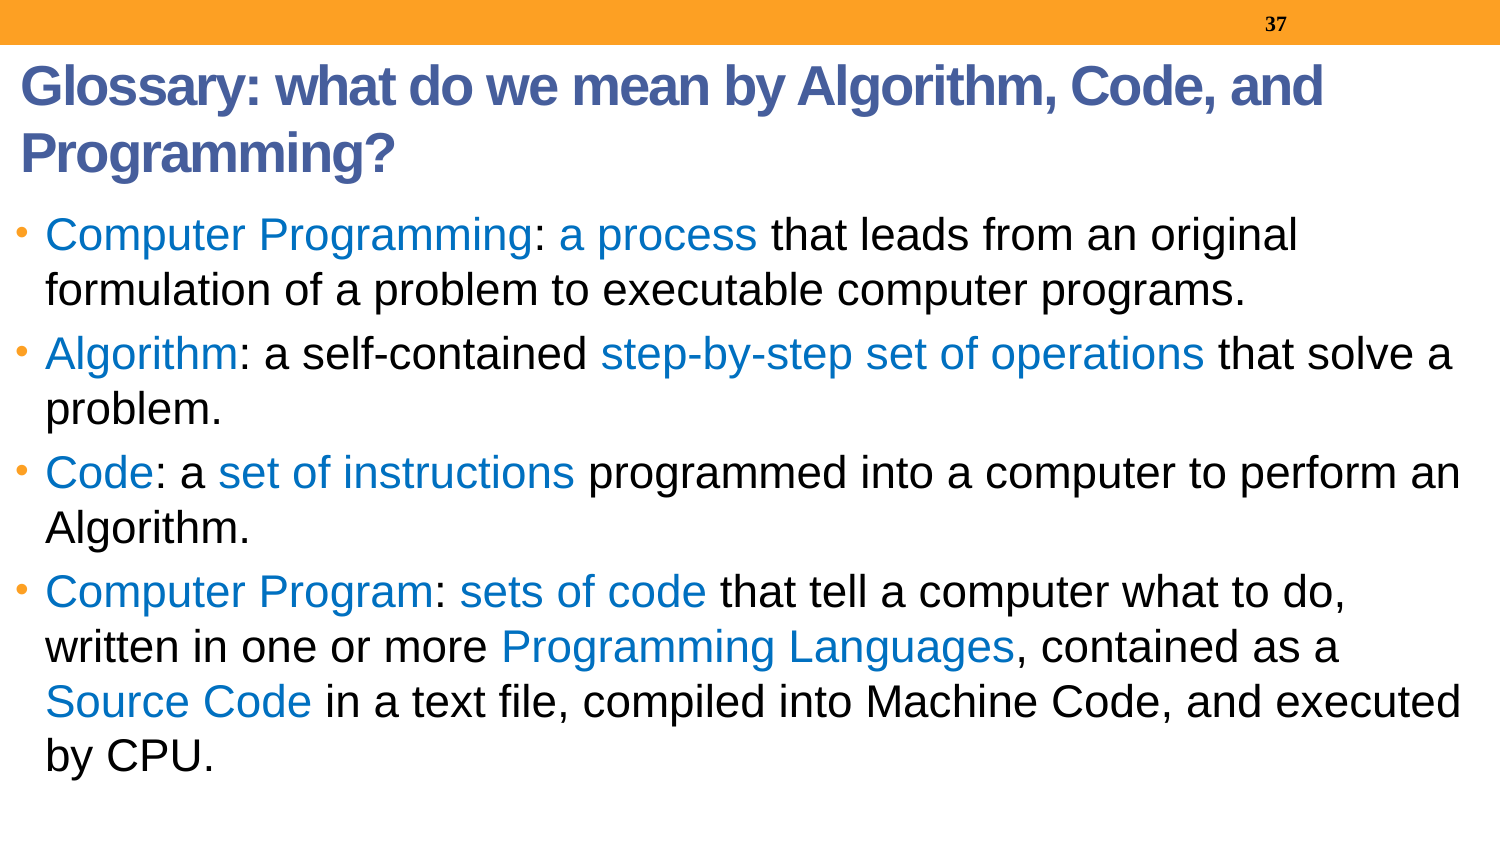

37
# Glossary: what do we mean by Algorithm, Code, and Programming?
Computer Programming: a process that leads from an original formulation of a problem to executable computer programs.
Algorithm: a self-contained step-by-step set of operations that solve a problem.
Code: a set of instructions programmed into a computer to perform an Algorithm.
Computer Program: sets of code that tell a computer what to do, written in one or more Programming Languages, contained as a Source Code in a text file, compiled into Machine Code, and executed by CPU.